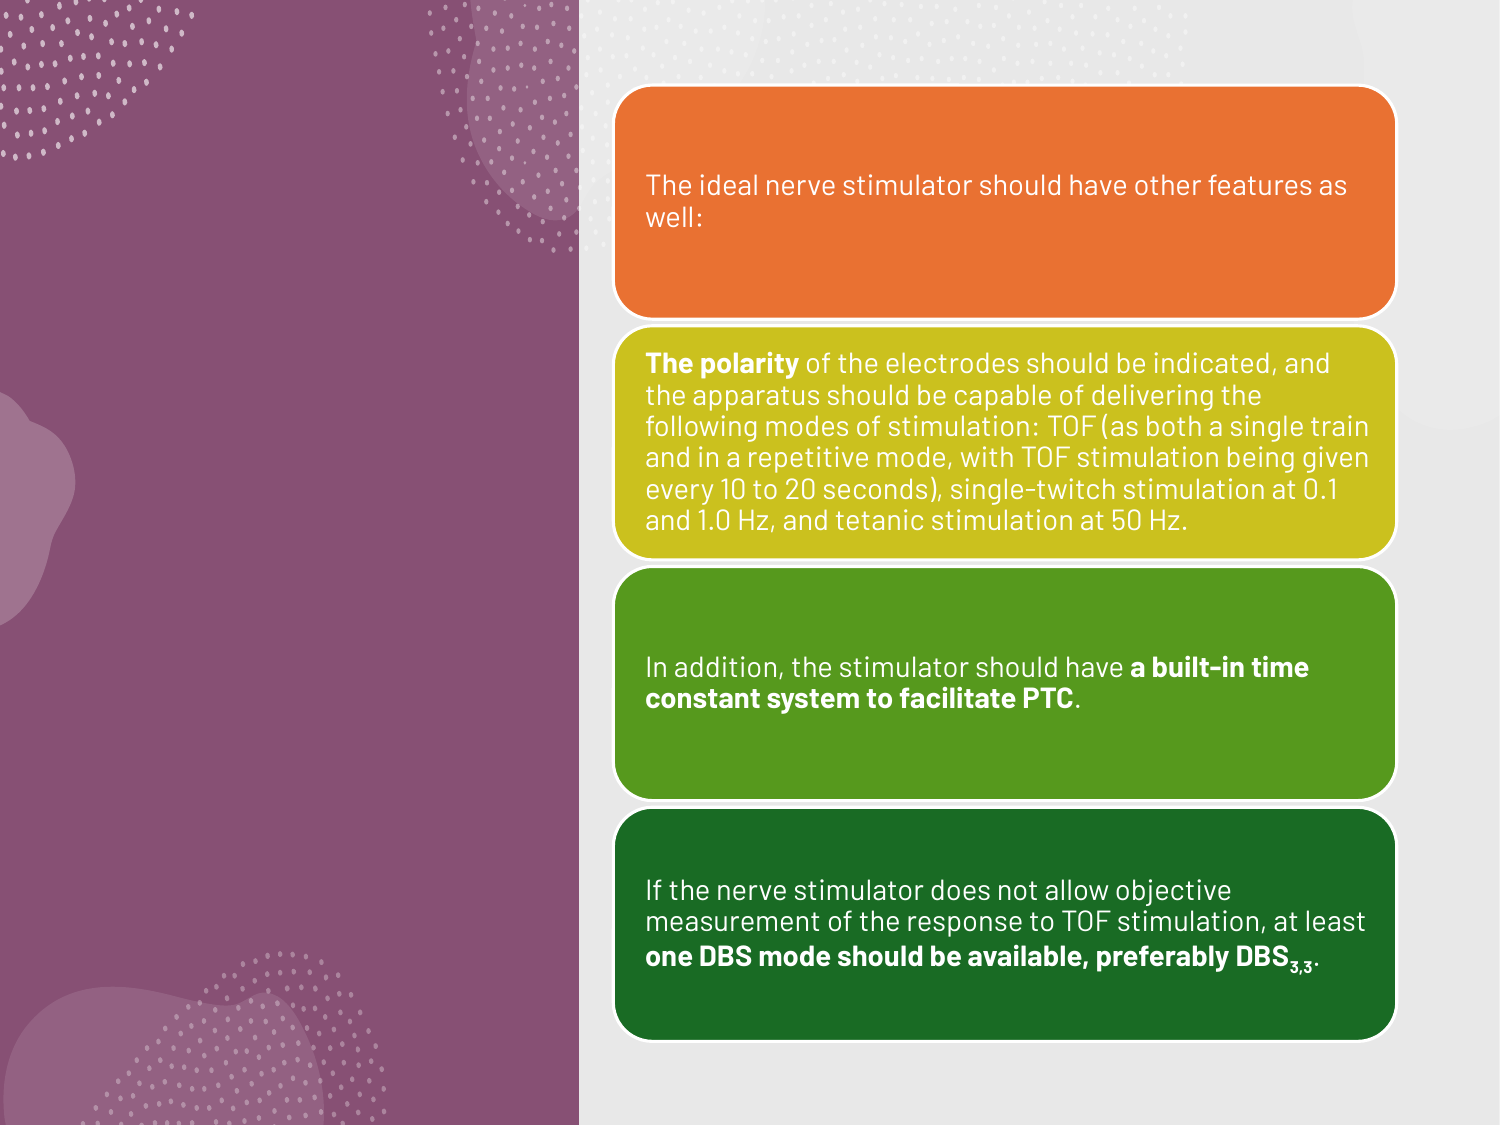

The ideal nerve stimulator should have other features as well:
The polarity of the electrodes should be indicated, and the apparatus should be capable of delivering the following modes of stimulation: TOF (as both a single train and in a repetitive mode, with TOF stimulation being given every 10 to 20 seconds), single-twitch stimulation at 0.1 and 1.0 Hz, and tetanic stimulation at 50 Hz.
In addition, the stimulator should have a built-in time constant system to facilitate PTC.
If the nerve stimulator does not allow objective measurement of the response to TOF stimulation, at least one DBS mode should be available, preferably DBS3,3.